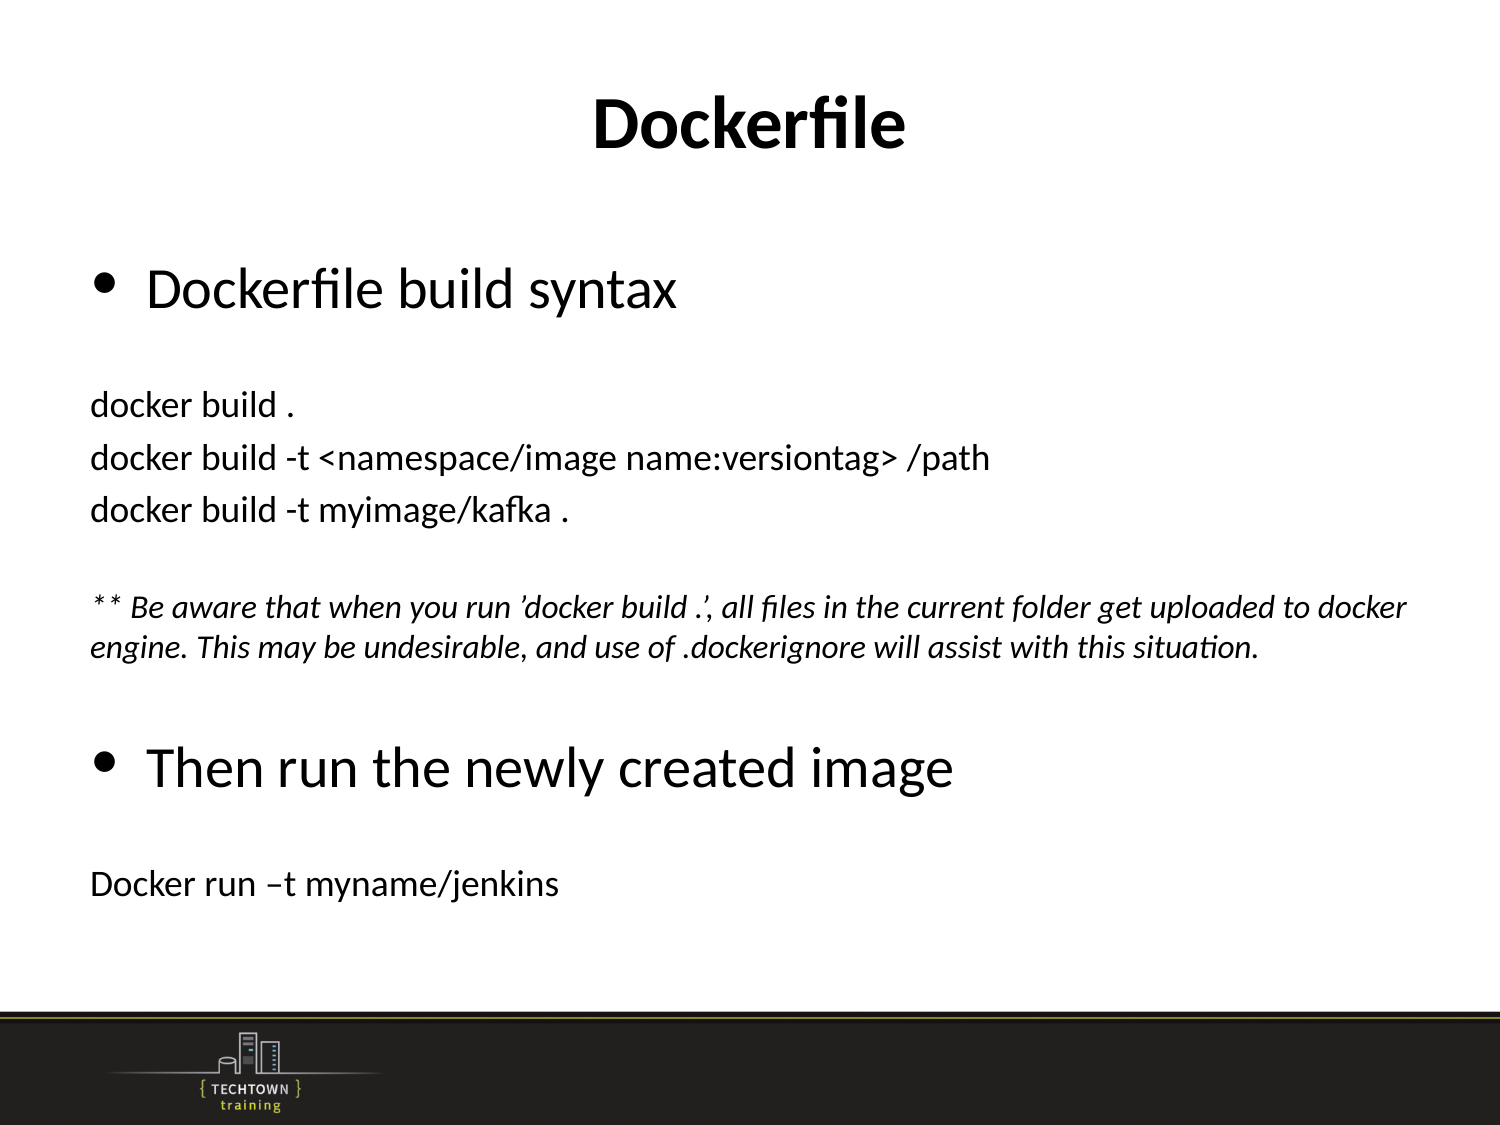

# Dockerfile
Dockerfile build syntax

docker build .
docker build -t <namespace/image name:versiontag> /path
docker build -t myimage/kafka .

** Be aware that when you run ’docker build .’, all files in the current folder get uploaded to docker engine. This may be undesirable, and use of .dockerignore will assist with this situation.

Then run the newly created image

Docker run –t myname/jenkins